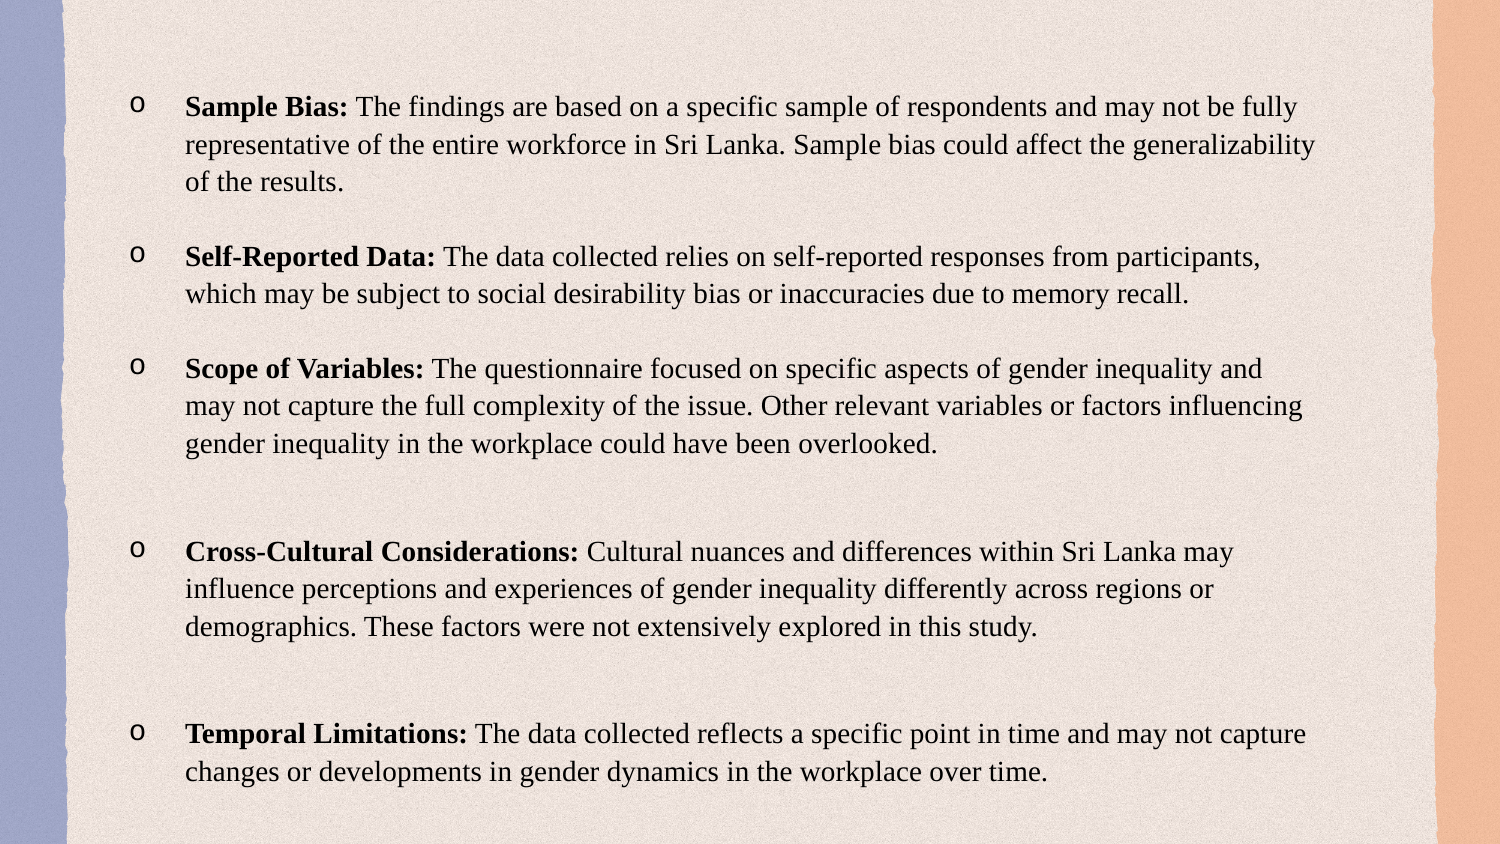

Sample Bias: The findings are based on a specific sample of respondents and may not be fully representative of the entire workforce in Sri Lanka. Sample bias could affect the generalizability of the results.

Self-Reported Data: The data collected relies on self-reported responses from participants, which may be subject to social desirability bias or inaccuracies due to memory recall.

Scope of Variables: The questionnaire focused on specific aspects of gender inequality and may not capture the full complexity of the issue. Other relevant variables or factors influencing gender inequality in the workplace could have been overlooked.

Cross-Cultural Considerations: Cultural nuances and differences within Sri Lanka may influence perceptions and experiences of gender inequality differently across regions or demographics. These factors were not extensively explored in this study.

Temporal Limitations: The data collected reflects a specific point in time and may not capture changes or developments in gender dynamics in the workplace over time.